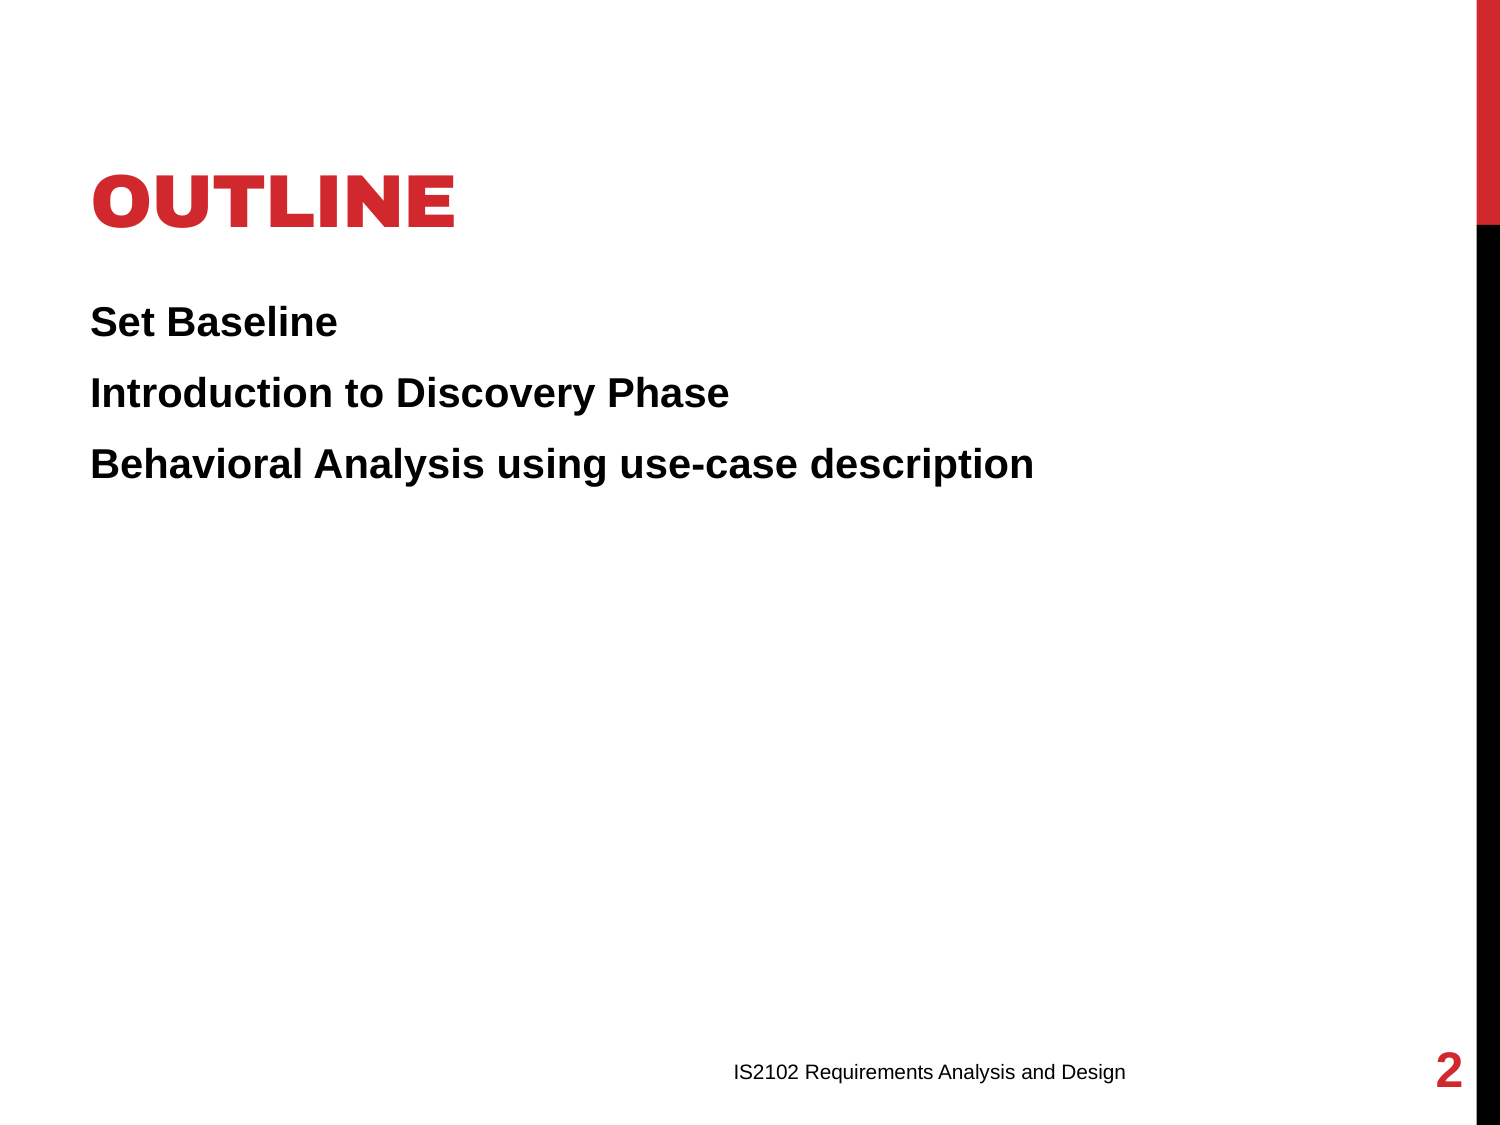

# Outline
Set Baseline
Introduction to Discovery Phase
Behavioral Analysis using use-case description
2
IS2102 Requirements Analysis and Design